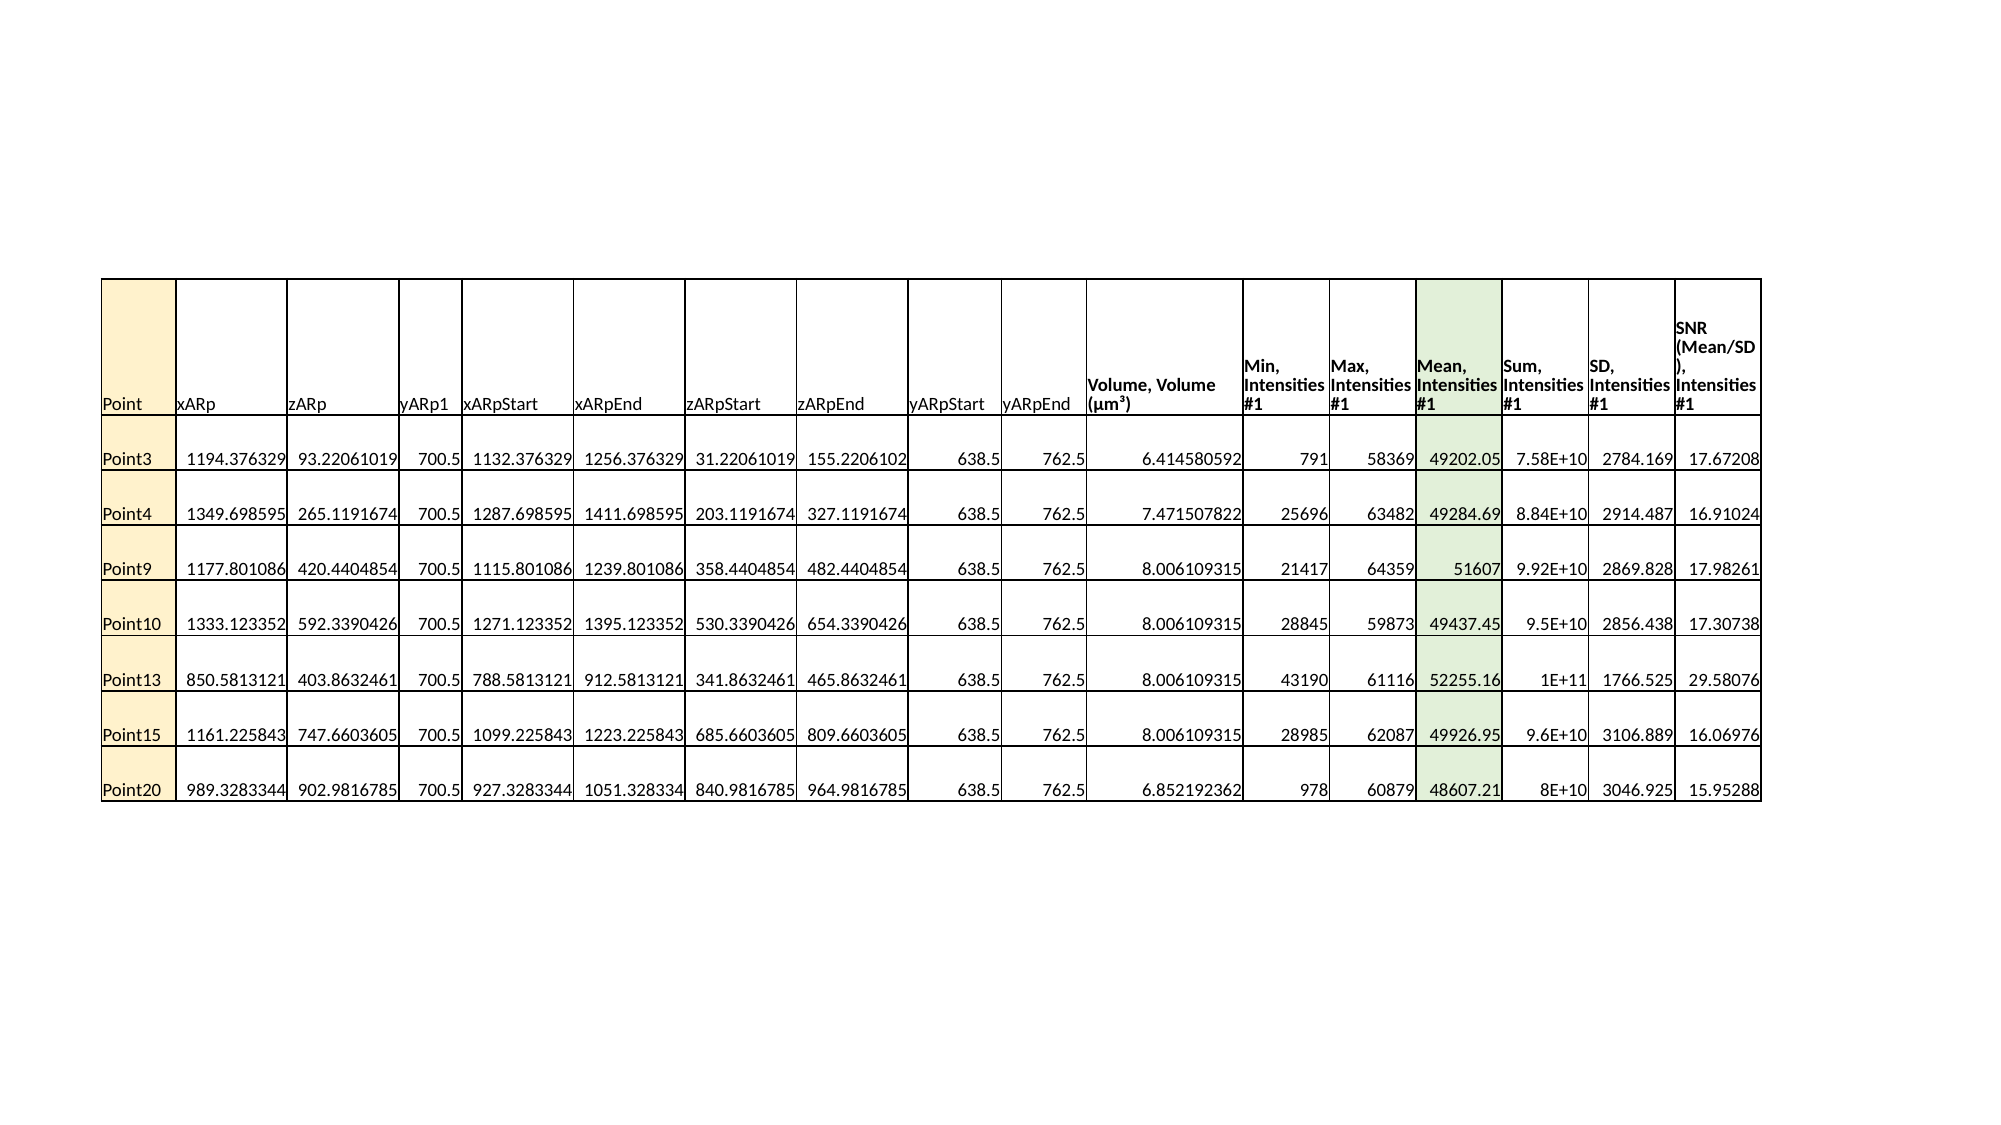

| Point | xARp | zARp | yARp1 | xARpStart | xARpEnd | zARpStart | zARpEnd | yARpStart | yARpEnd | Volume, Volume (µm³) | Min, Intensities #1 | Max, Intensities #1 | Mean, Intensities #1 | Sum, Intensities #1 | SD, Intensities #1 | SNR (Mean/SD), Intensities #1 |
| --- | --- | --- | --- | --- | --- | --- | --- | --- | --- | --- | --- | --- | --- | --- | --- | --- |
| Point3 | 1194.376329 | 93.22061019 | 700.5 | 1132.376329 | 1256.376329 | 31.22061019 | 155.2206102 | 638.5 | 762.5 | 6.414580592 | 791 | 58369 | 49202.05 | 7.58E+10 | 2784.169 | 17.67208 |
| Point4 | 1349.698595 | 265.1191674 | 700.5 | 1287.698595 | 1411.698595 | 203.1191674 | 327.1191674 | 638.5 | 762.5 | 7.471507822 | 25696 | 63482 | 49284.69 | 8.84E+10 | 2914.487 | 16.91024 |
| Point9 | 1177.801086 | 420.4404854 | 700.5 | 1115.801086 | 1239.801086 | 358.4404854 | 482.4404854 | 638.5 | 762.5 | 8.006109315 | 21417 | 64359 | 51607 | 9.92E+10 | 2869.828 | 17.98261 |
| Point10 | 1333.123352 | 592.3390426 | 700.5 | 1271.123352 | 1395.123352 | 530.3390426 | 654.3390426 | 638.5 | 762.5 | 8.006109315 | 28845 | 59873 | 49437.45 | 9.5E+10 | 2856.438 | 17.30738 |
| Point13 | 850.5813121 | 403.8632461 | 700.5 | 788.5813121 | 912.5813121 | 341.8632461 | 465.8632461 | 638.5 | 762.5 | 8.006109315 | 43190 | 61116 | 52255.16 | 1E+11 | 1766.525 | 29.58076 |
| Point15 | 1161.225843 | 747.6603605 | 700.5 | 1099.225843 | 1223.225843 | 685.6603605 | 809.6603605 | 638.5 | 762.5 | 8.006109315 | 28985 | 62087 | 49926.95 | 9.6E+10 | 3106.889 | 16.06976 |
| Point20 | 989.3283344 | 902.9816785 | 700.5 | 927.3283344 | 1051.328334 | 840.9816785 | 964.9816785 | 638.5 | 762.5 | 6.852192362 | 978 | 60879 | 48607.21 | 8E+10 | 3046.925 | 15.95288 |